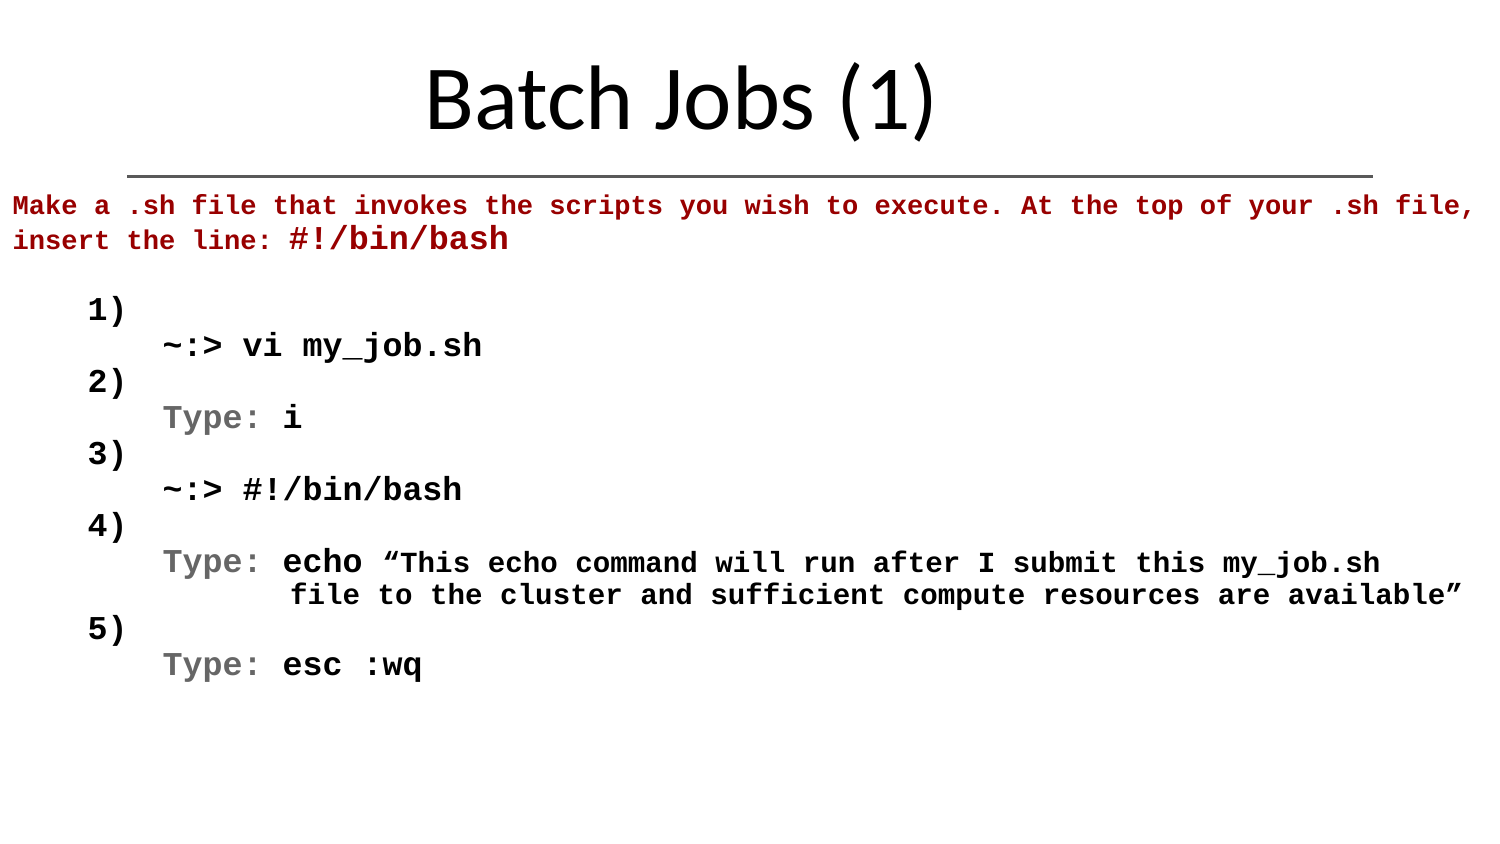

# Batch Jobs (1)
Make a .sh file that invokes the scripts you wish to execute. At the top of your .sh file, insert the line: #!/bin/bash

1)
~:> vi my_job.sh
2)
Type: i
3)
~:> #!/bin/bash
4)
Type: echo “This echo command will run after I submit this my_job.sh
   file to the cluster and sufficient compute resources are available”
5)
Type: esc :wq